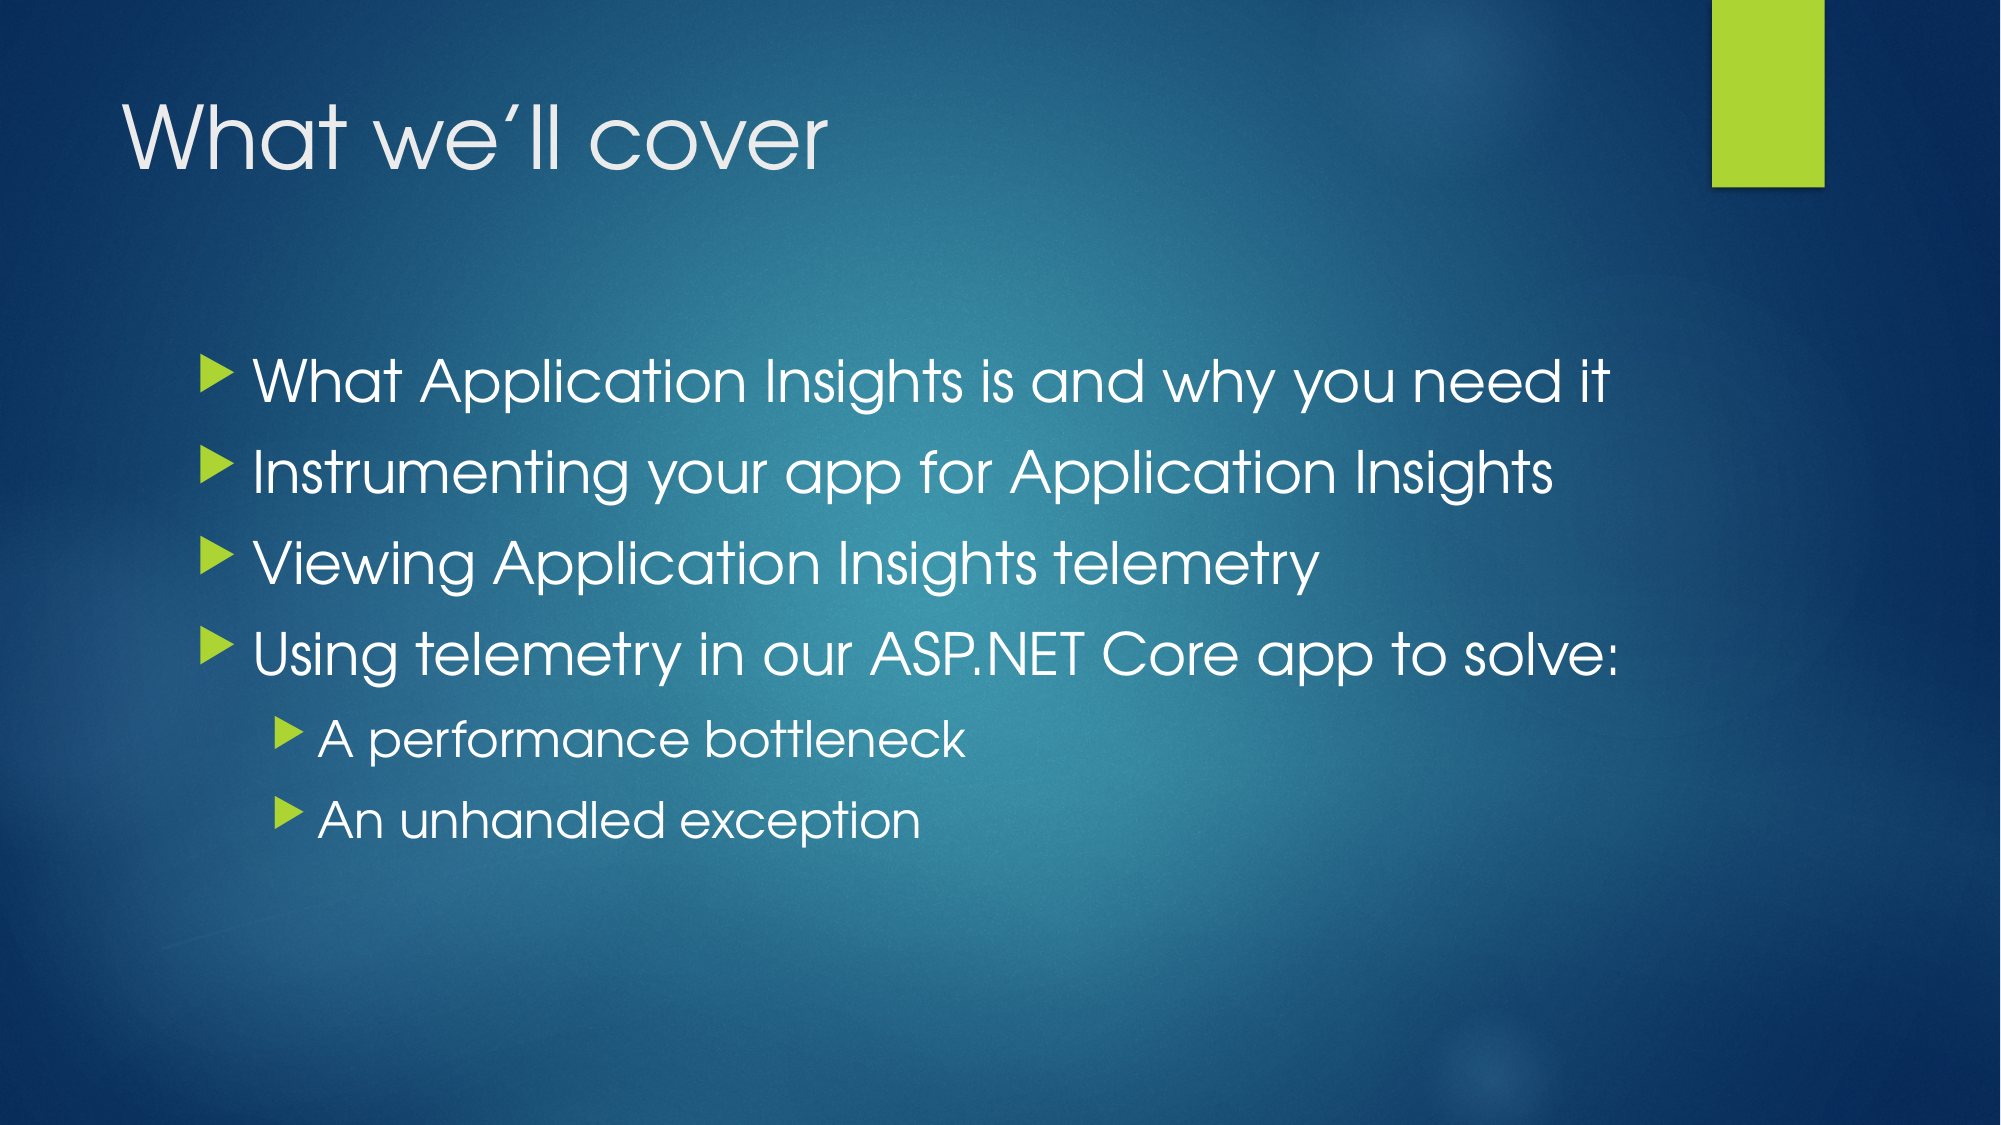

# What we’ll cover
What Application Insights is and why you need it
Instrumenting your app for Application Insights
Viewing Application Insights telemetry
Using telemetry in our ASP.NET Core app to solve:
A performance bottleneck
An unhandled exception